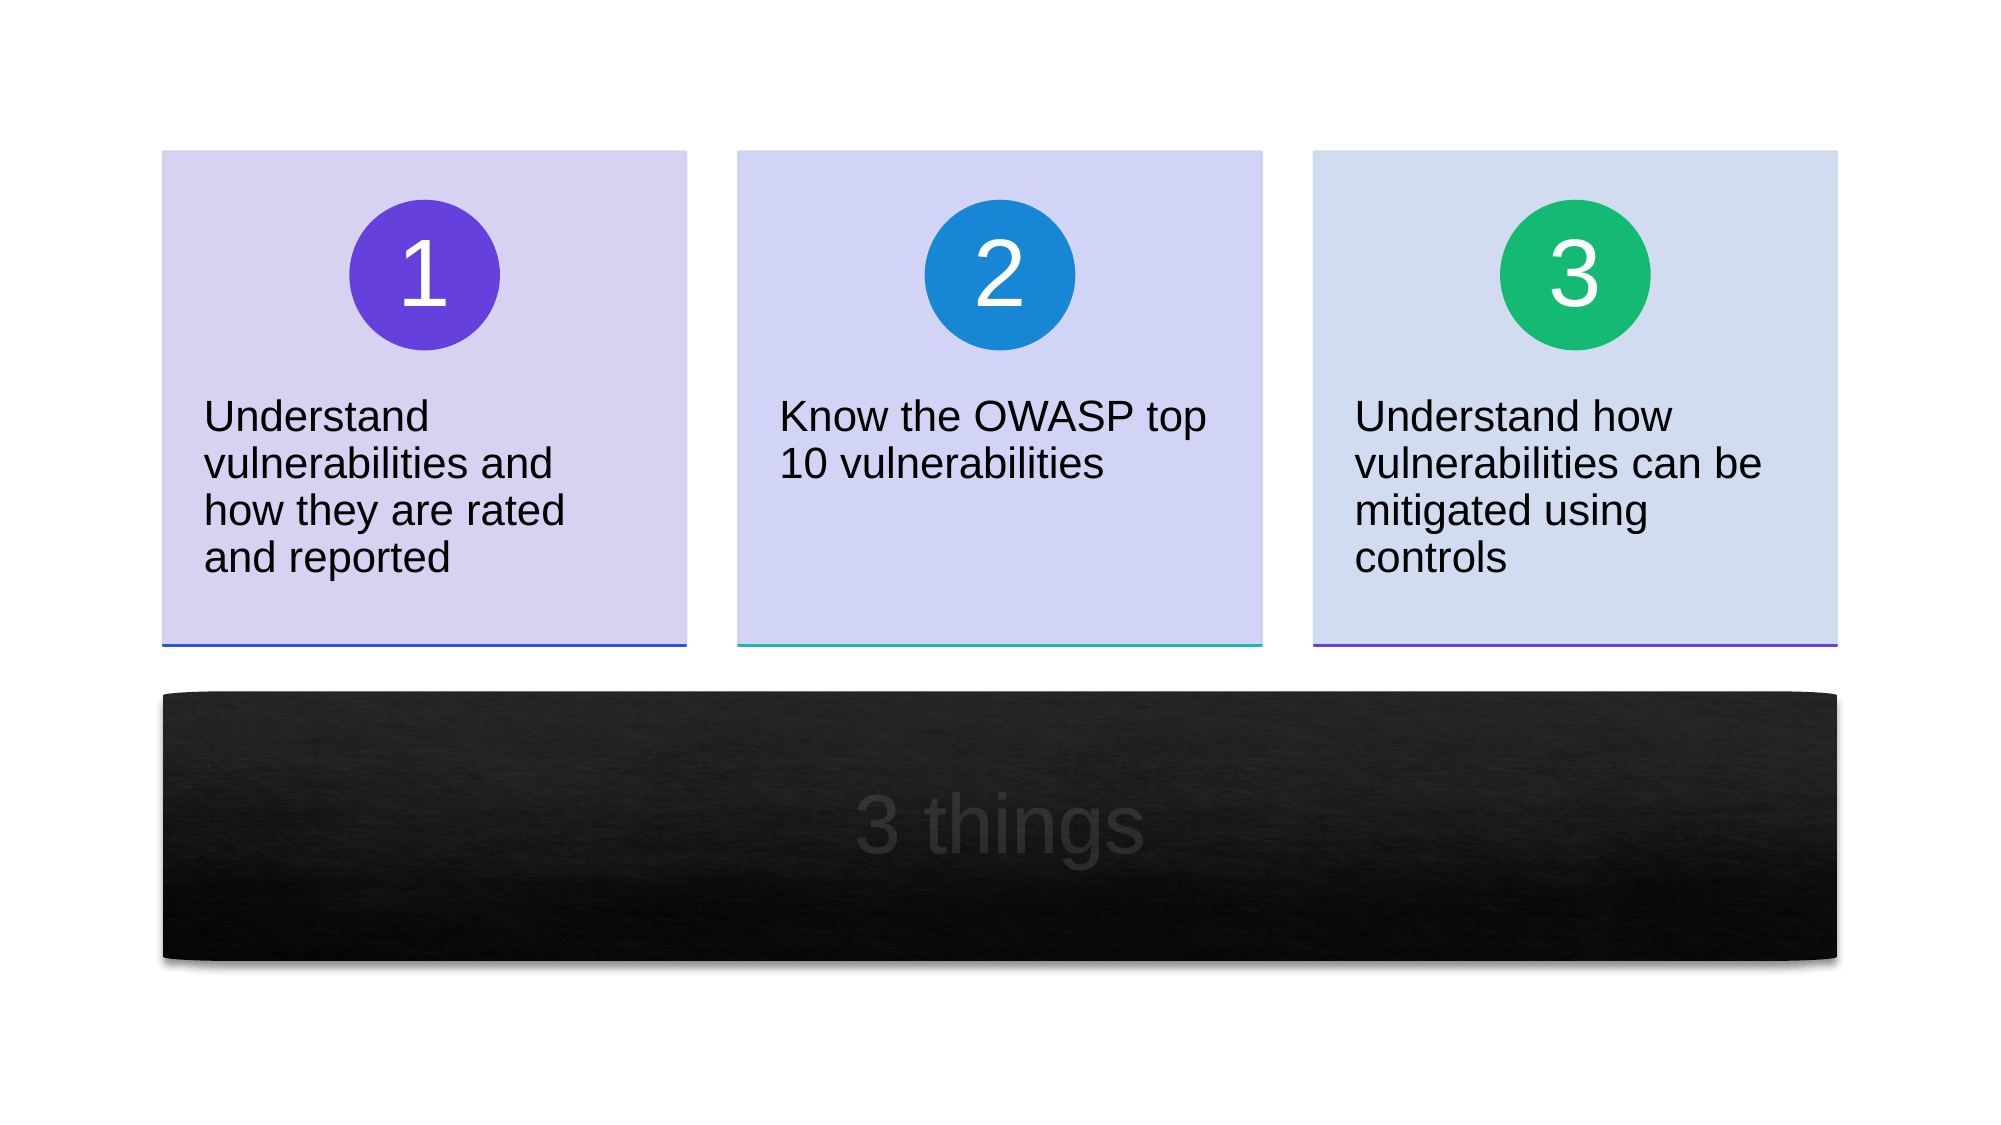

Understand vulnerabilities and how they are rated and reported
1
Know the OWASP top 10 vulnerabilities
2
Understand how vulnerabilities can be mitigated using controls
3
# 3 things